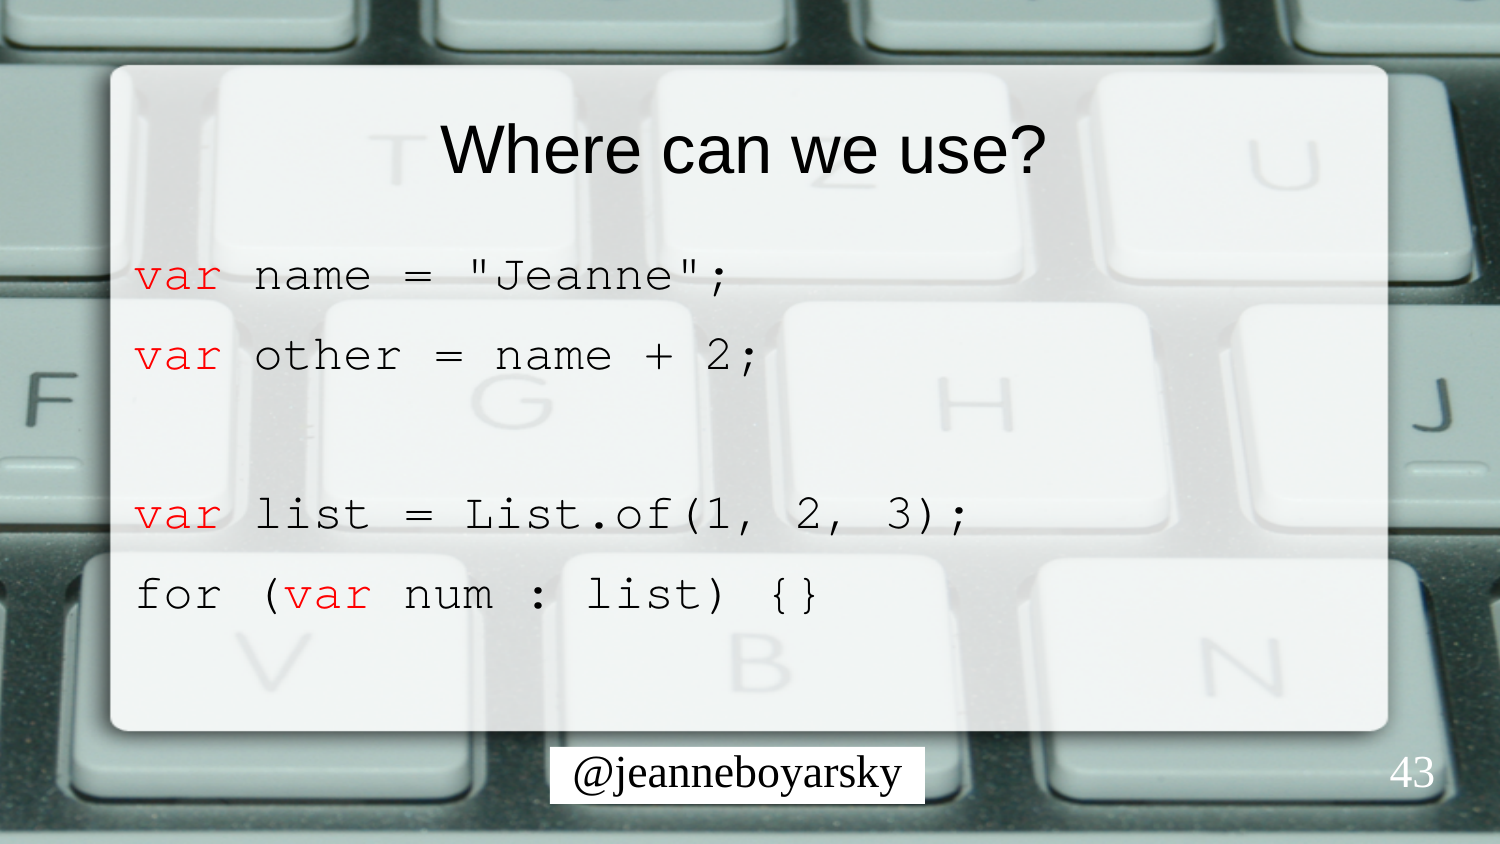

# Where can we use?
var name = "Jeanne";
var other = name + 2;

var list = List.of(1, 2, 3);
for (var num : list) {}
43